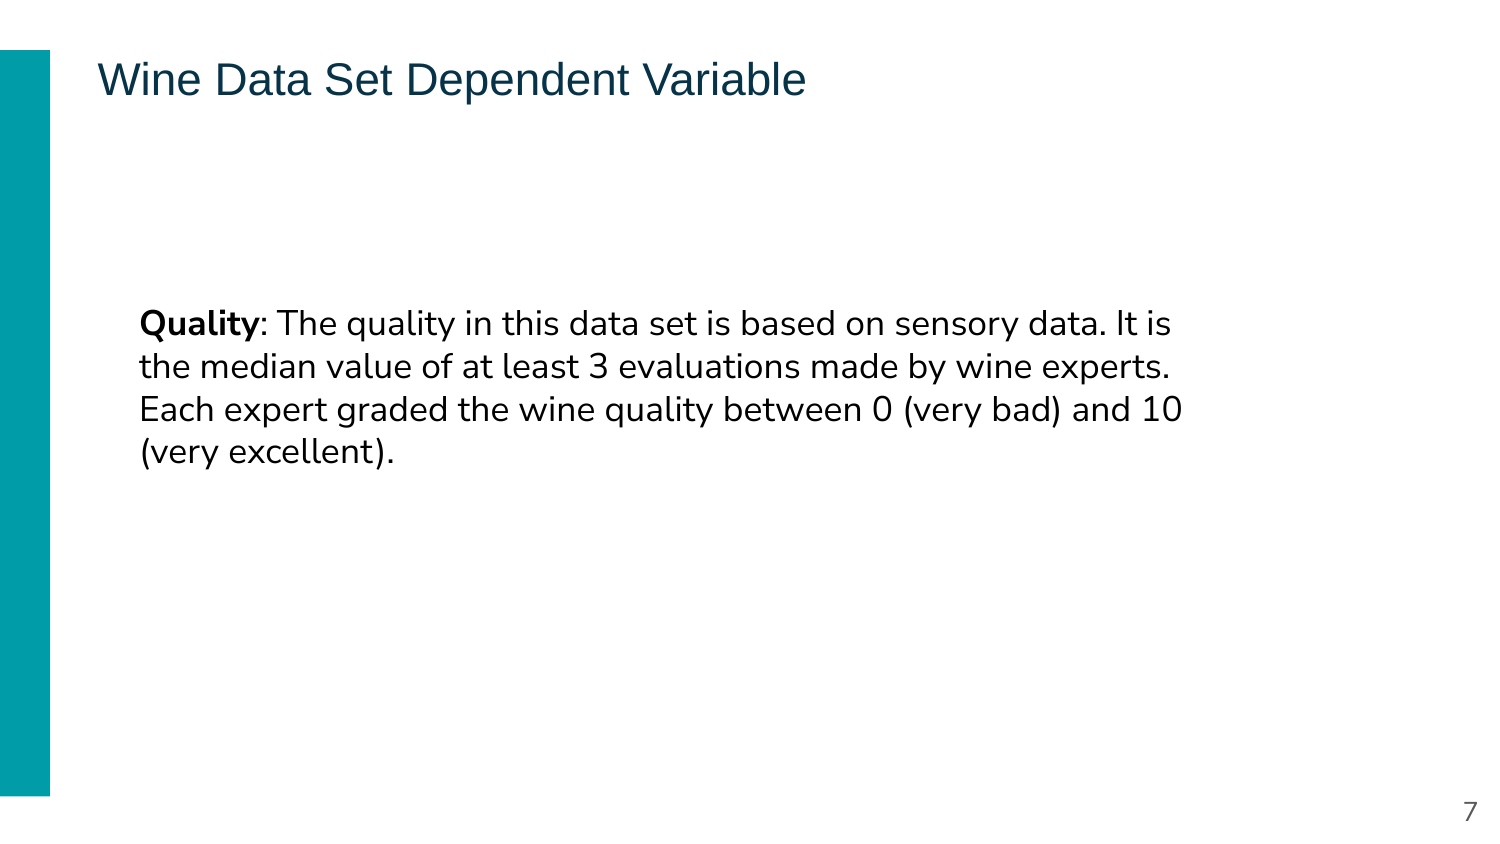

Wine Data Set Dependent Variable

Quality: The quality in this data set is based on sensory data. It is the median value of at least 3 evaluations made by wine experts. Each expert graded the wine quality between 0 (very bad) and 10 (very excellent).
7